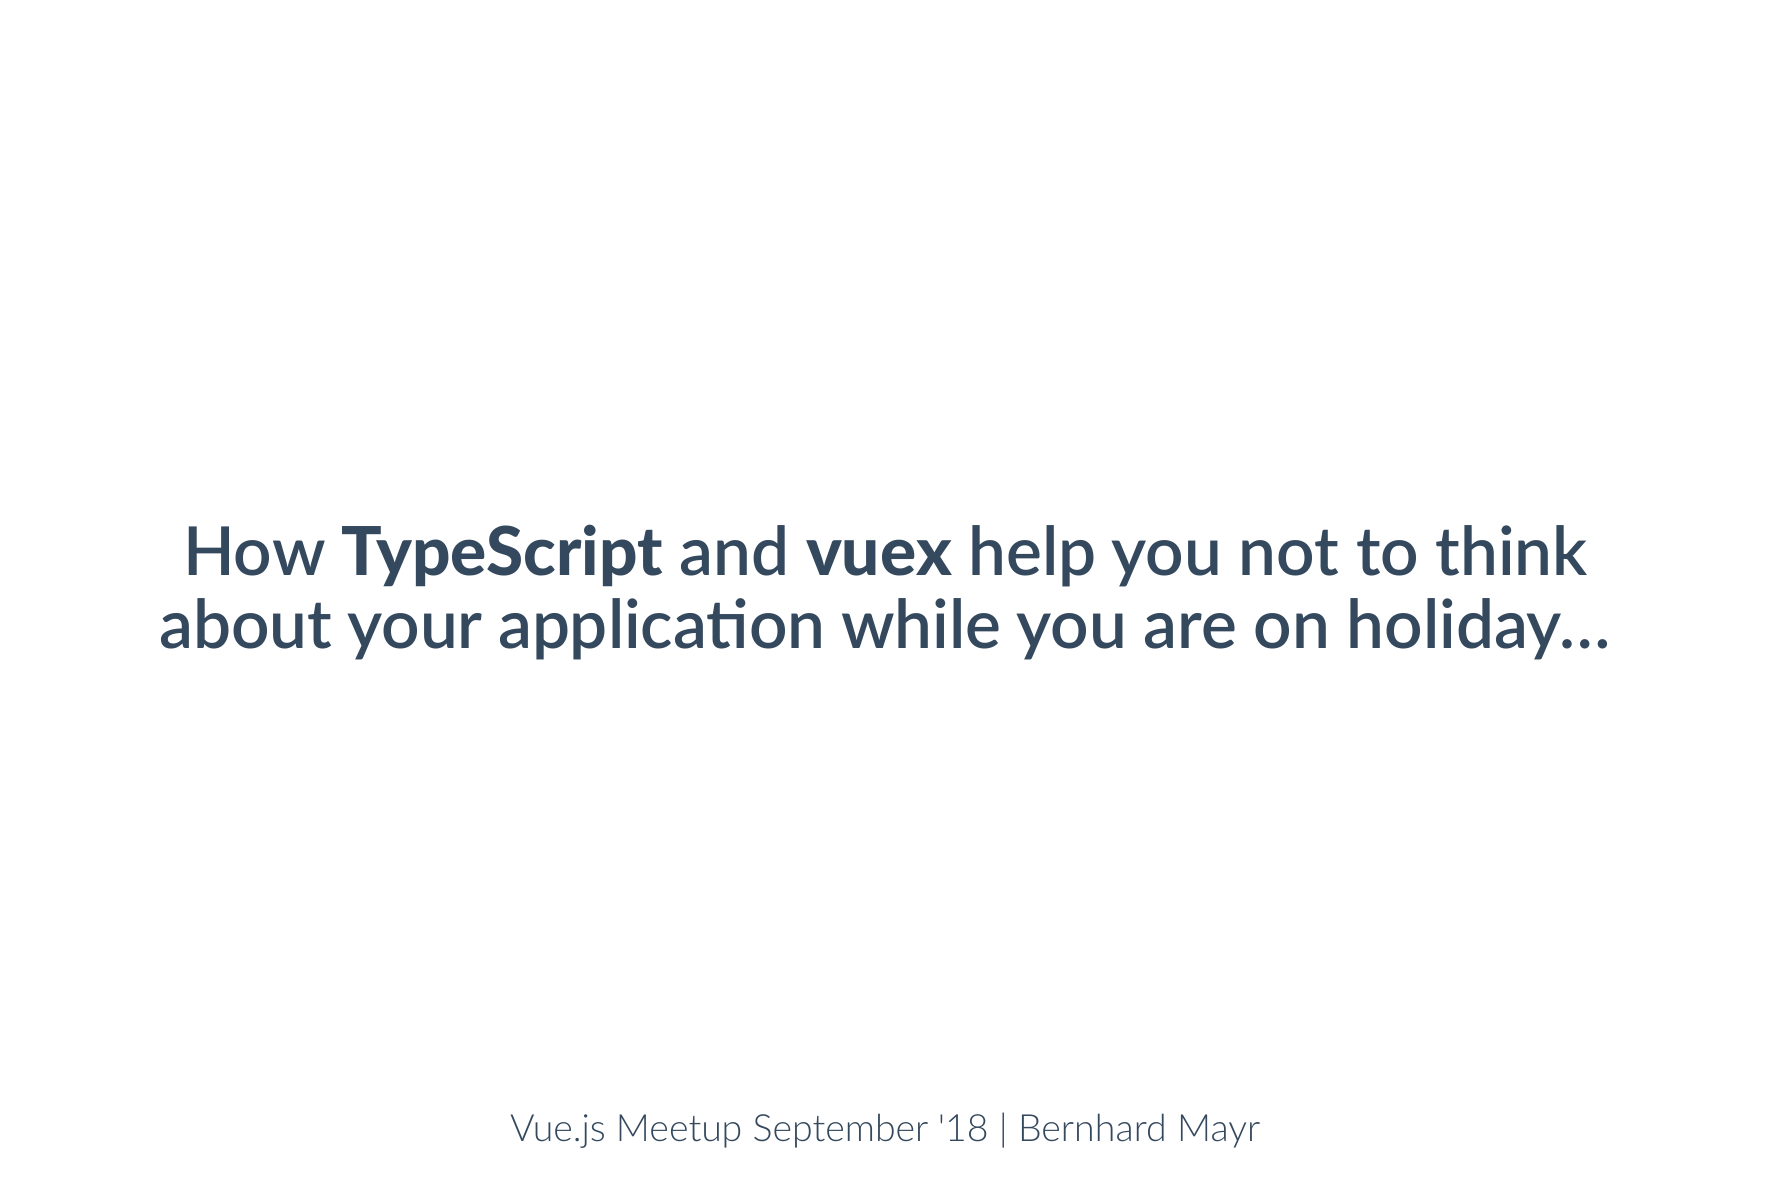

How TypeScript and vuex help you not to think about your application while you are on holiday…
Vue.js Meetup September '18 | Bernhard Mayr